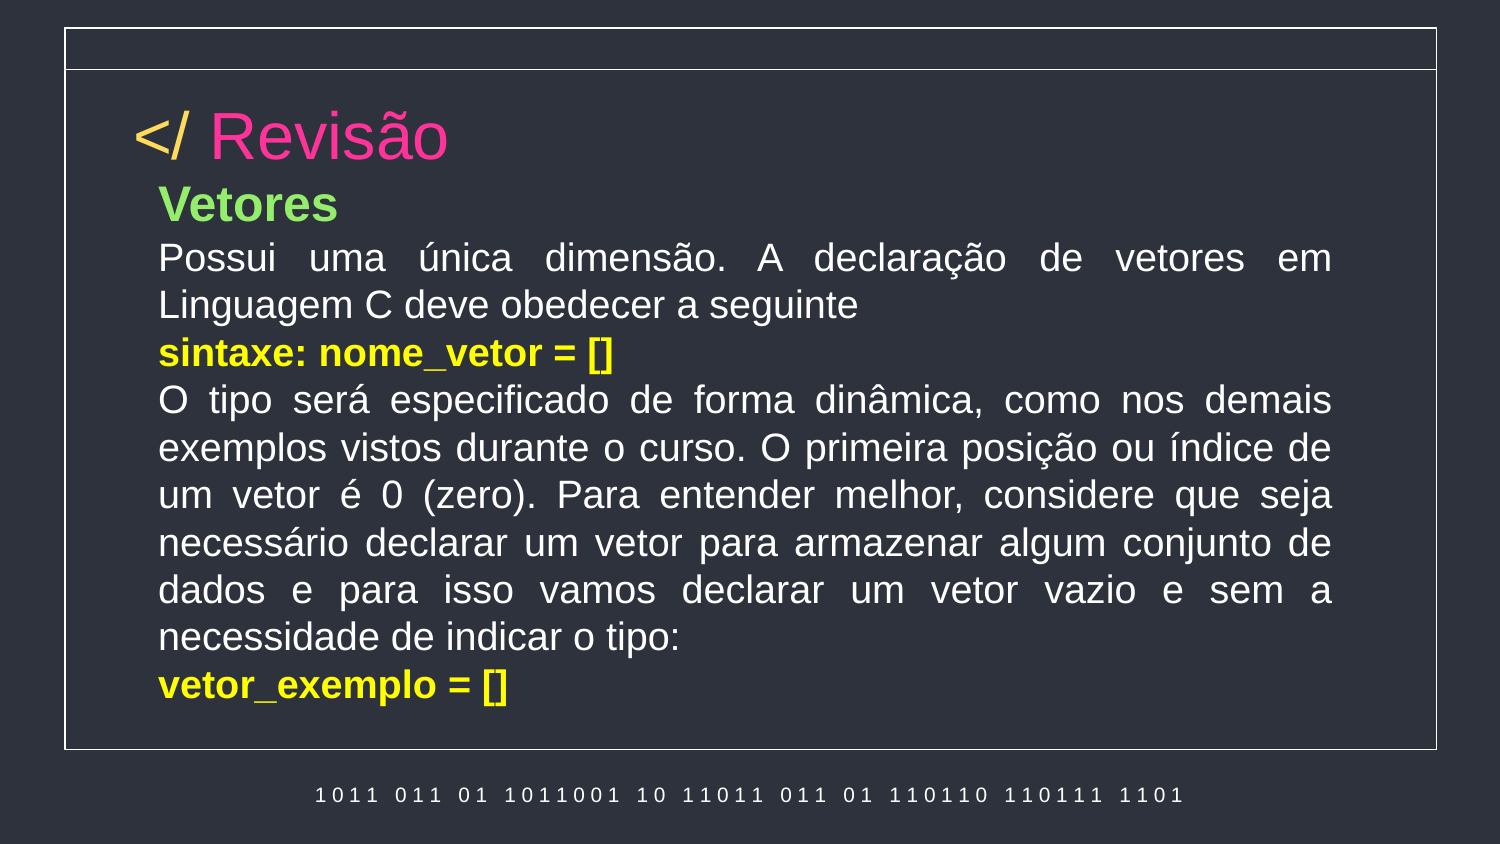

# </ Revisão
Vetores
Possui uma única dimensão. A declaração de vetores em Linguagem C deve obedecer a seguinte
sintaxe: nome_vetor = []
O tipo será especificado de forma dinâmica, como nos demais exemplos vistos durante o curso. O primeira posição ou índice de um vetor é 0 (zero). Para entender melhor, considere que seja necessário declarar um vetor para armazenar algum conjunto de dados e para isso vamos declarar um vetor vazio e sem a necessidade de indicar o tipo:
vetor_exemplo = []